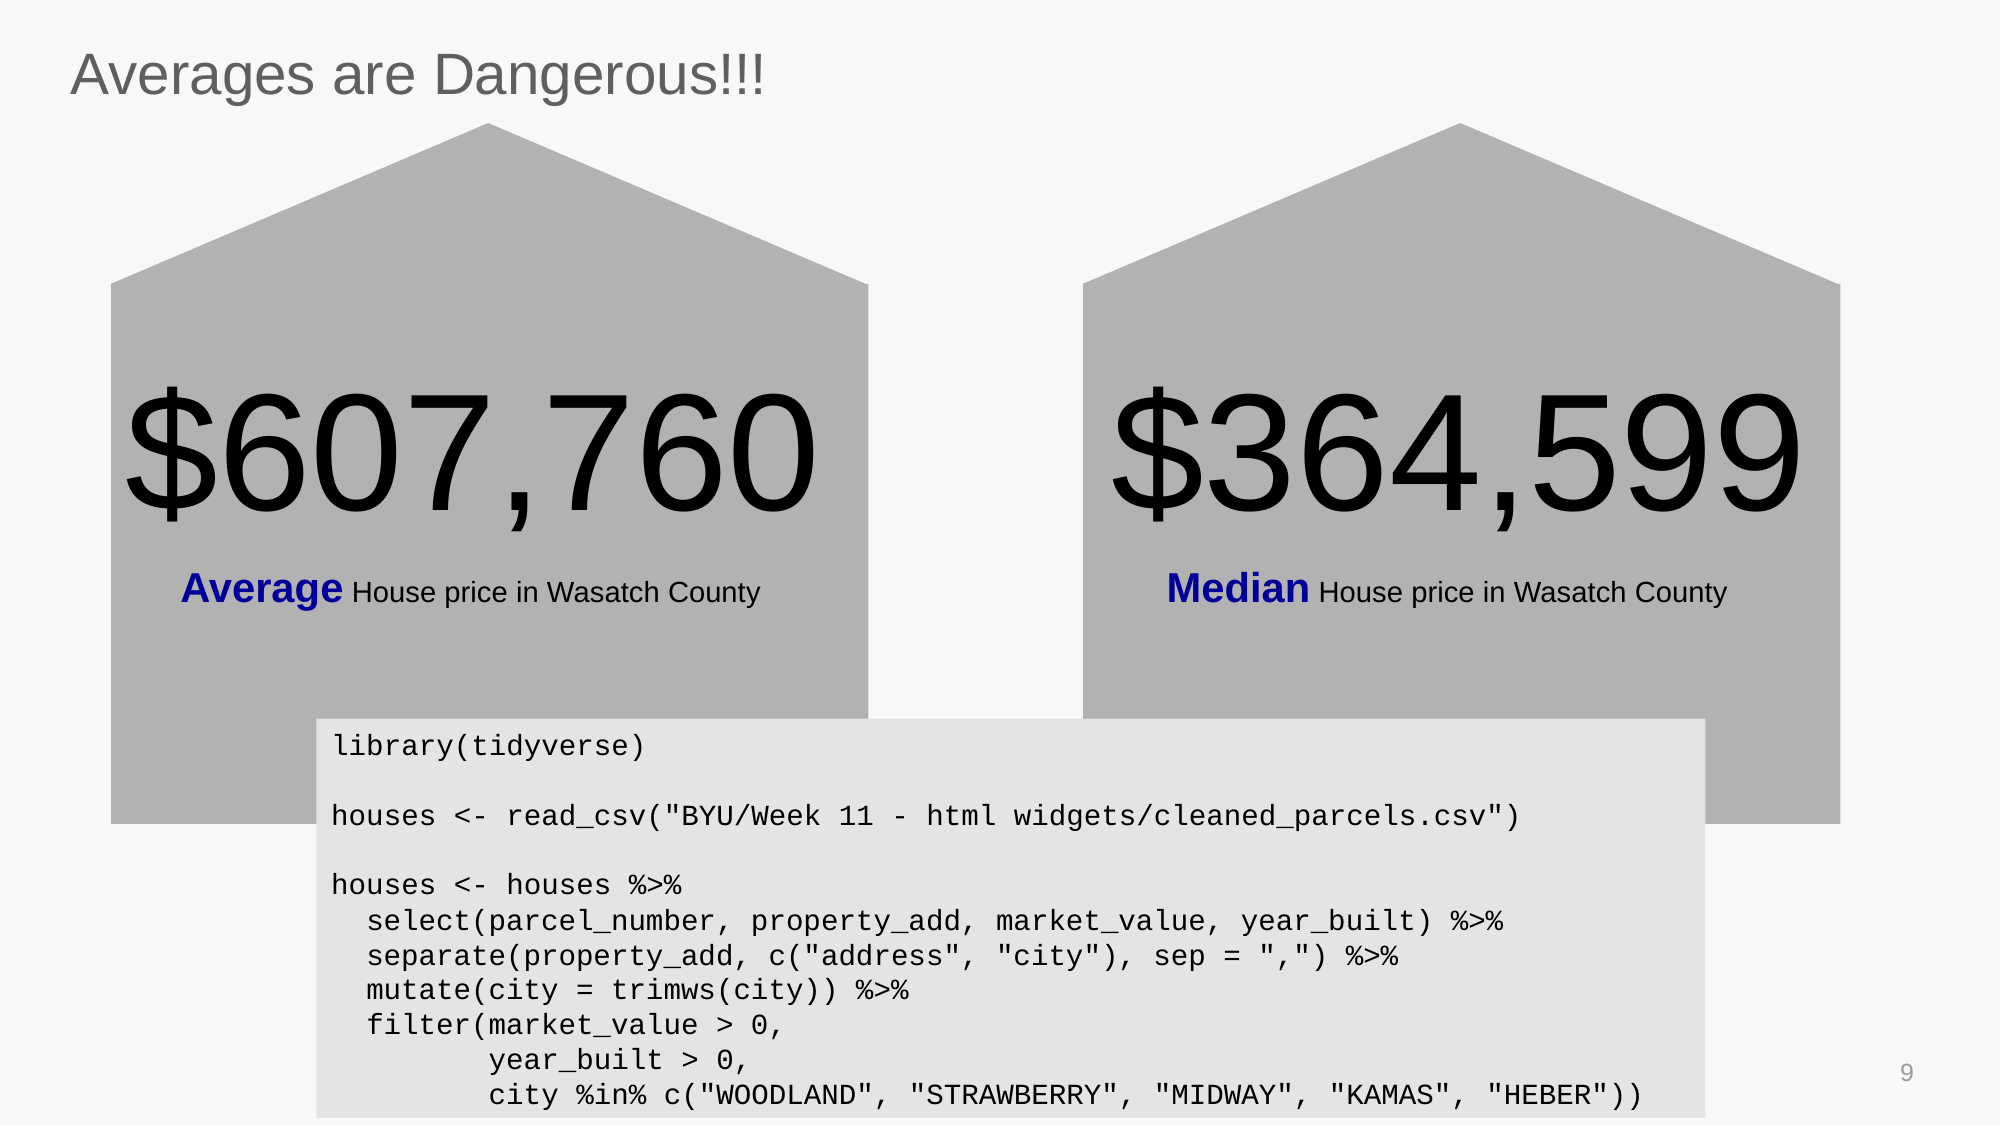

# Averages are Dangerous!!!

$607,760
$364,599
Average House price in Wasatch County
Median House price in Wasatch County
library(tidyverse)

houses <- read_csv("BYU/Week 11 - html widgets/cleaned_parcels.csv")

houses <- houses %>%
  select(parcel_number, property_add, market_value, year_built) %>%
  separate(property_add, c("address", "city"), sep = ",") %>%
  mutate(city = trimws(city)) %>%
  filter(market_value > 0,
         year_built > 0,
         city %in% c("WOODLAND", "STRAWBERRY", "MIDWAY", "KAMAS", "HEBER"))
9